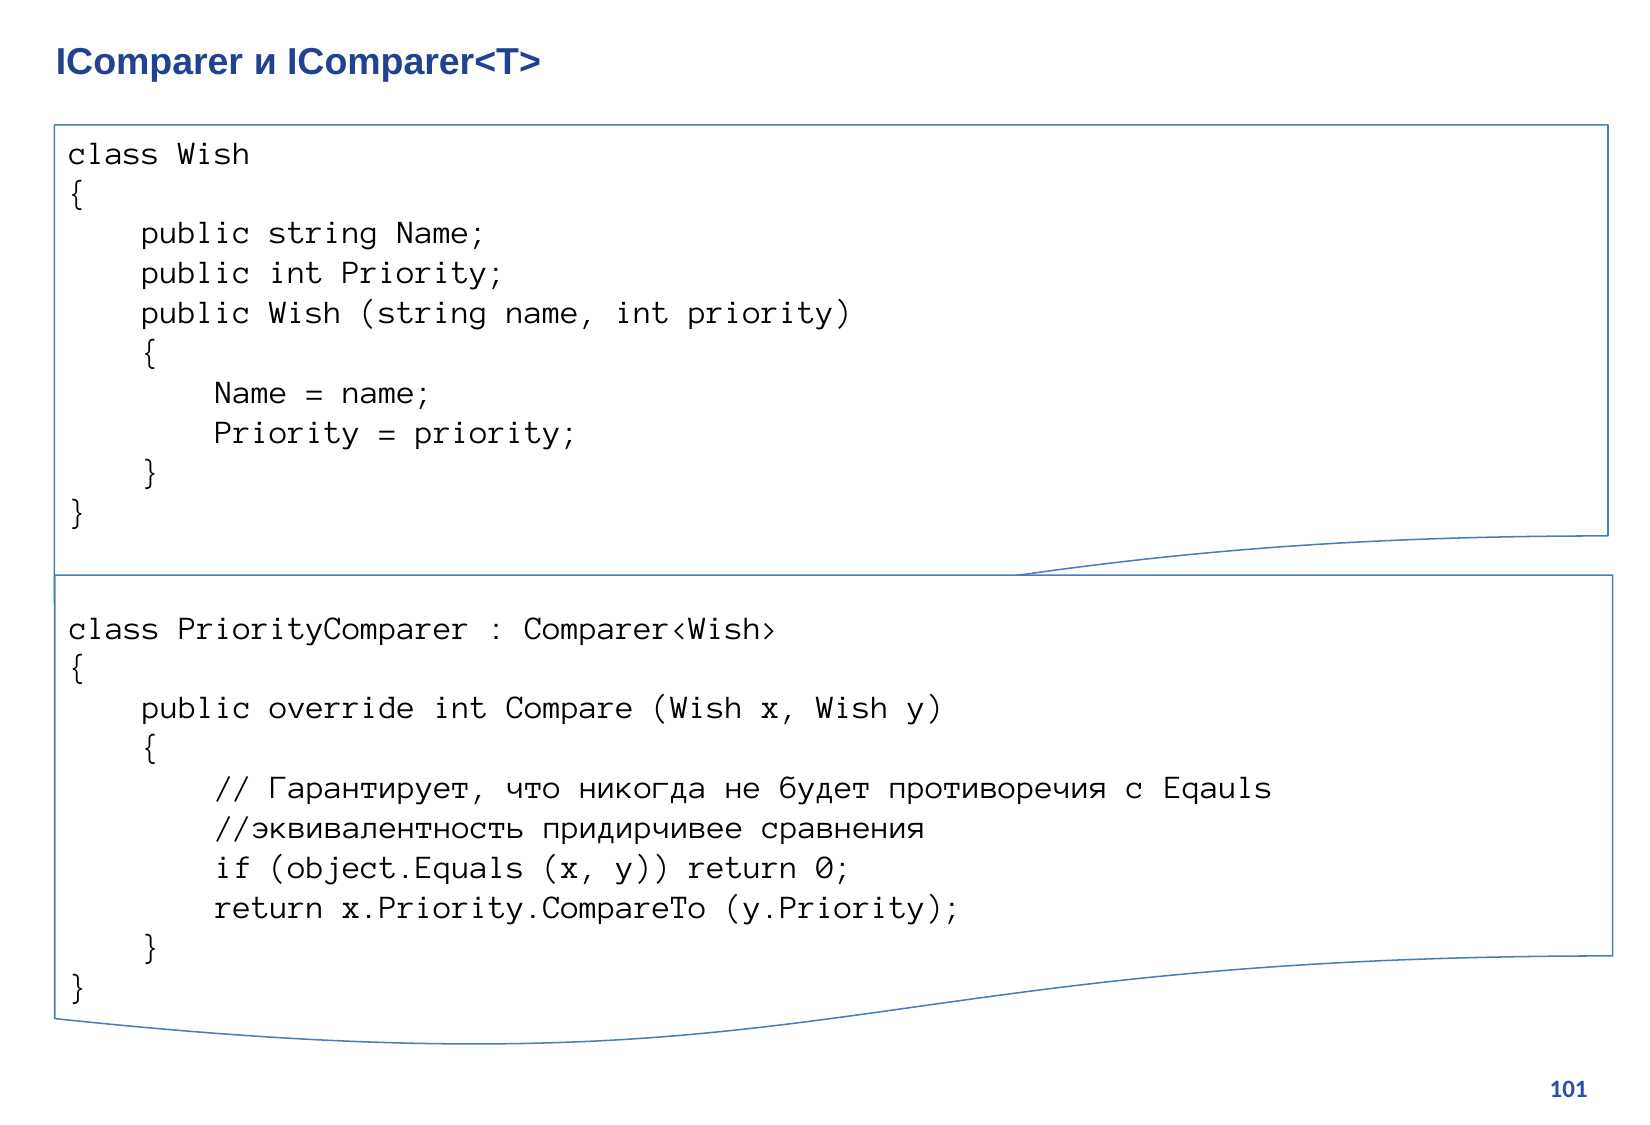

# IComparer и IComparer<T>
class Wish
{
    public string Name;
    public int Priority;
    public Wish (string name, int priority)
    {
        Name = name;
        Priority = priority;
    }
}

class PriorityComparer : Comparer<Wish>
{
    public override int Compare (Wish x, Wish y)
    {
        // Гарантирует, что никогда не будет противоречия с Eqauls
        //эквивалентность придирчивее сравнения
        if (object.Equals (x, y)) return 0;
        return x.Priority.CompareTo (y.Priority);
    }
}